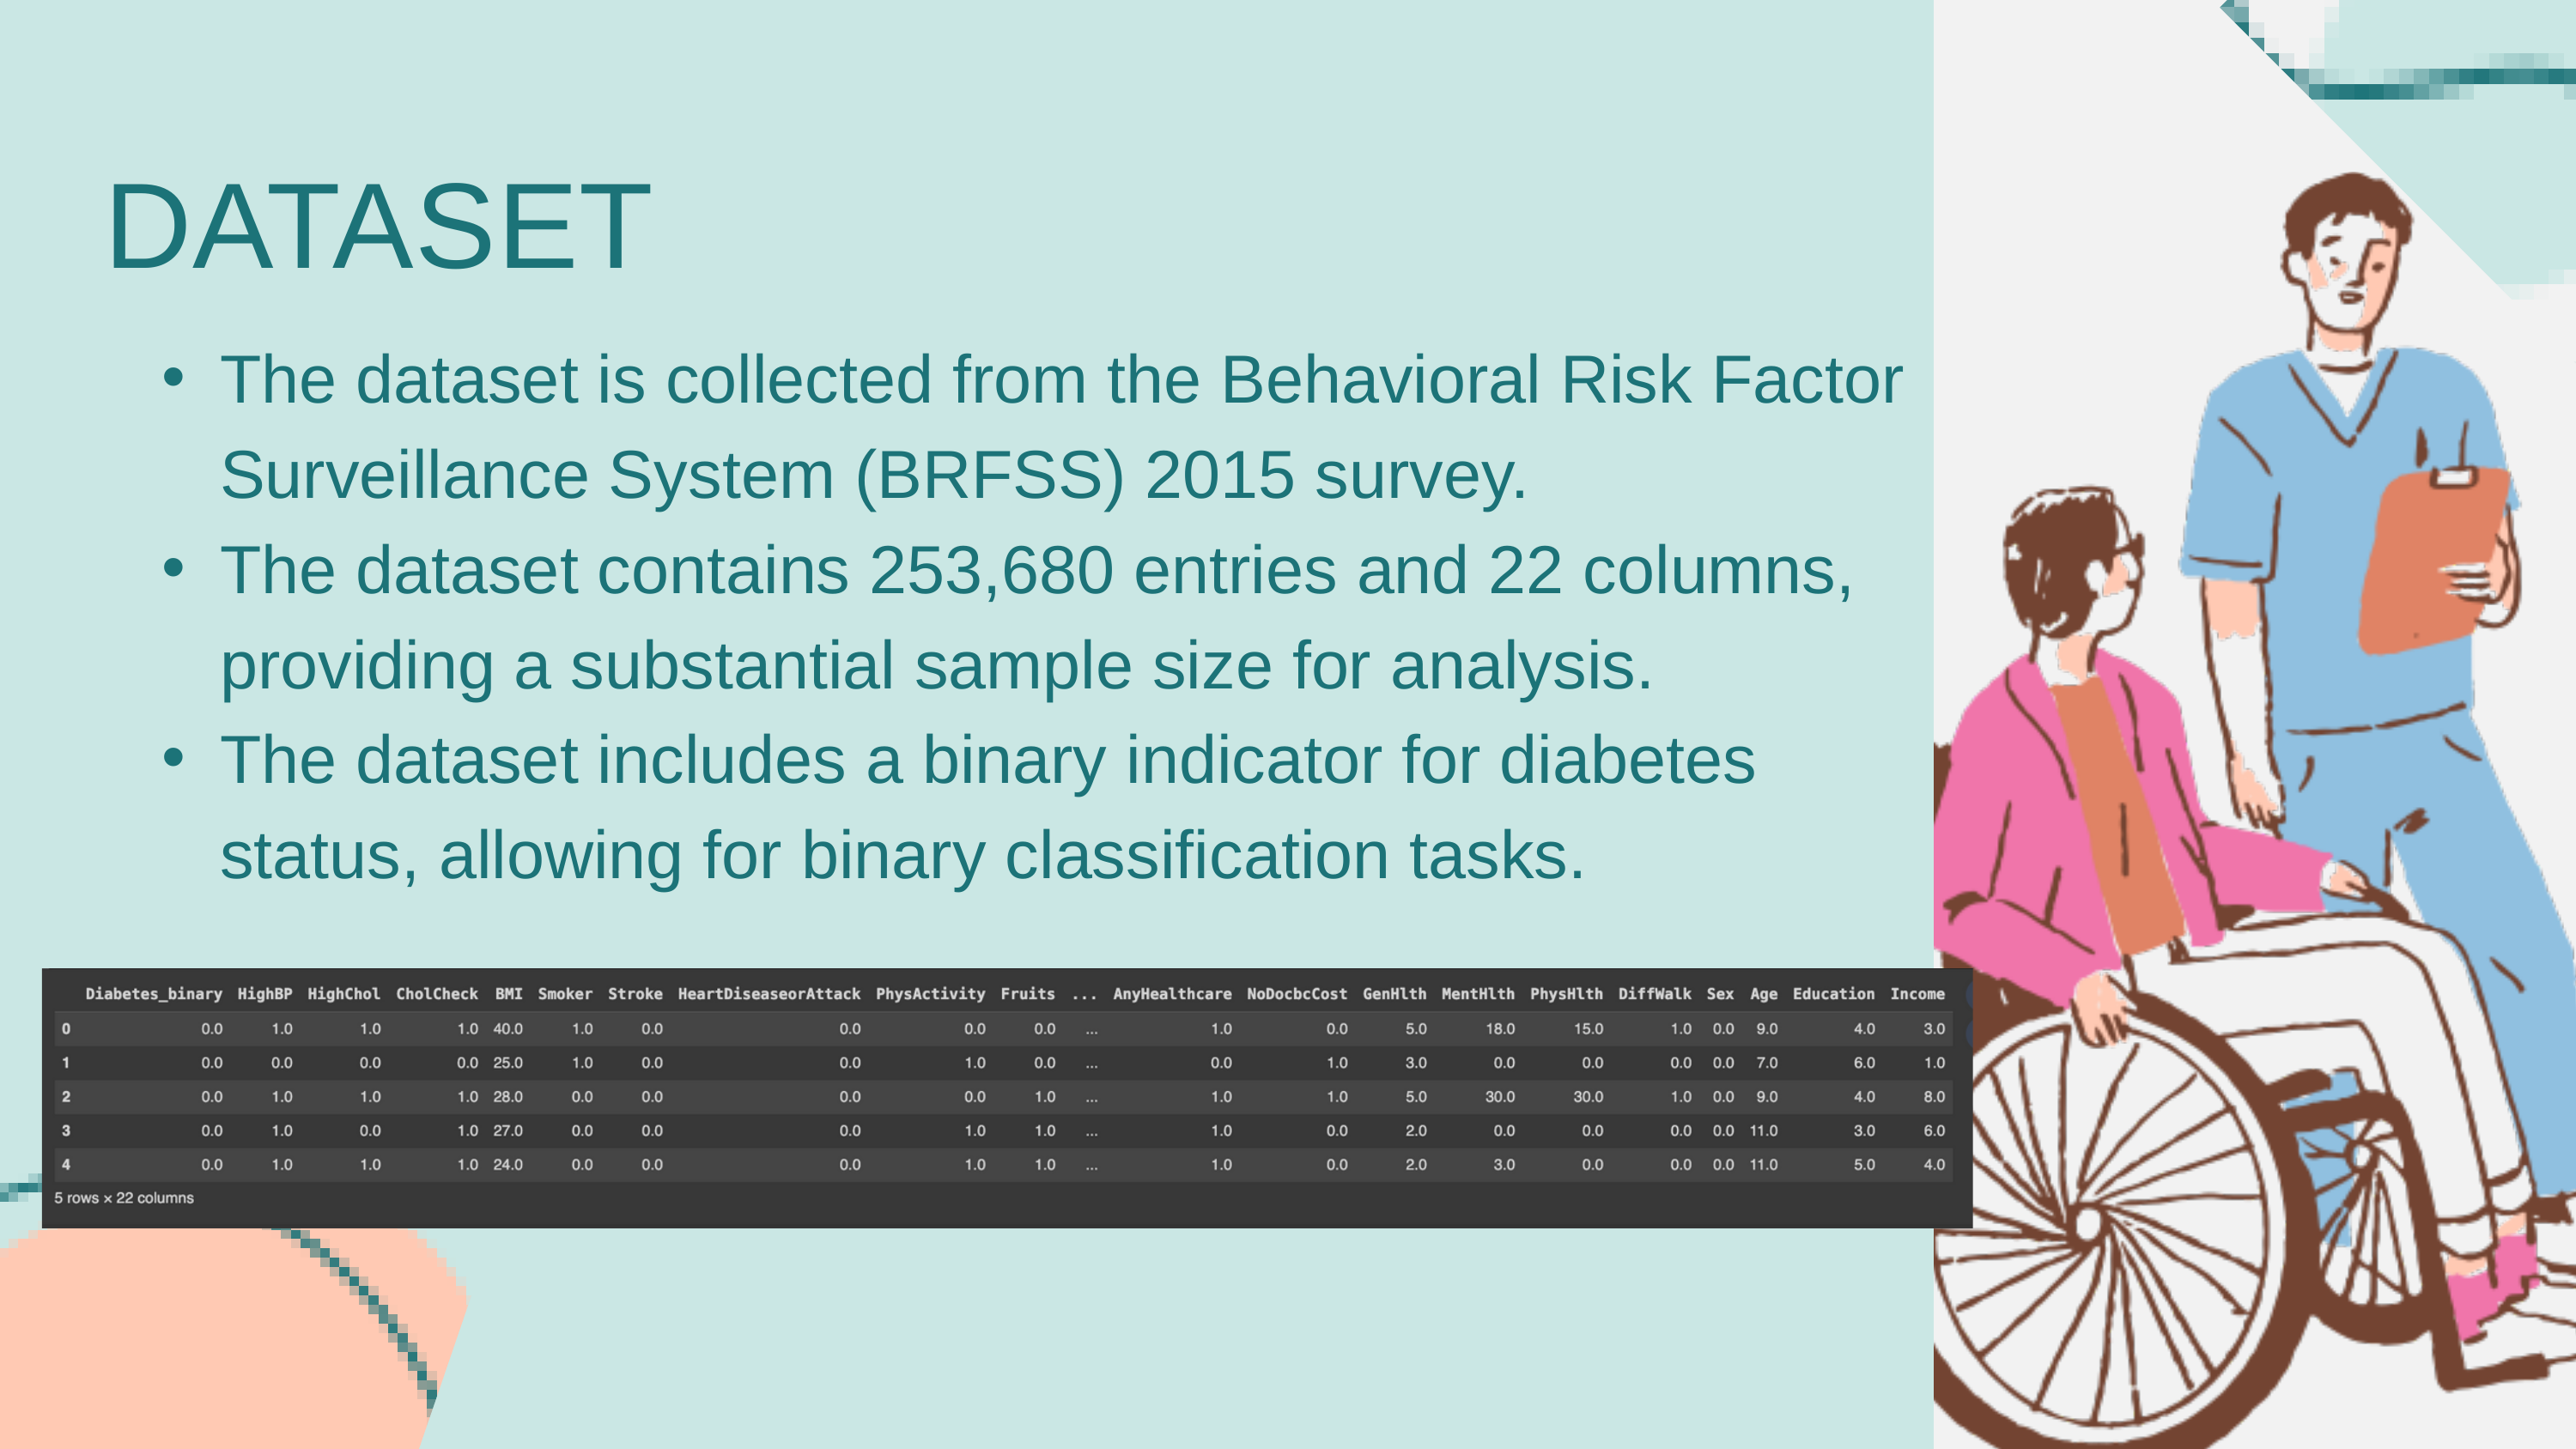

DATASET

The dataset is collected from the Behavioral Risk Factor Surveillance System (BRFSS) 2015 survey.
The dataset contains 253,680 entries and 22 columns, providing a substantial sample size for analysis.
The dataset includes a binary indicator for diabetes status, allowing for binary classification tasks.